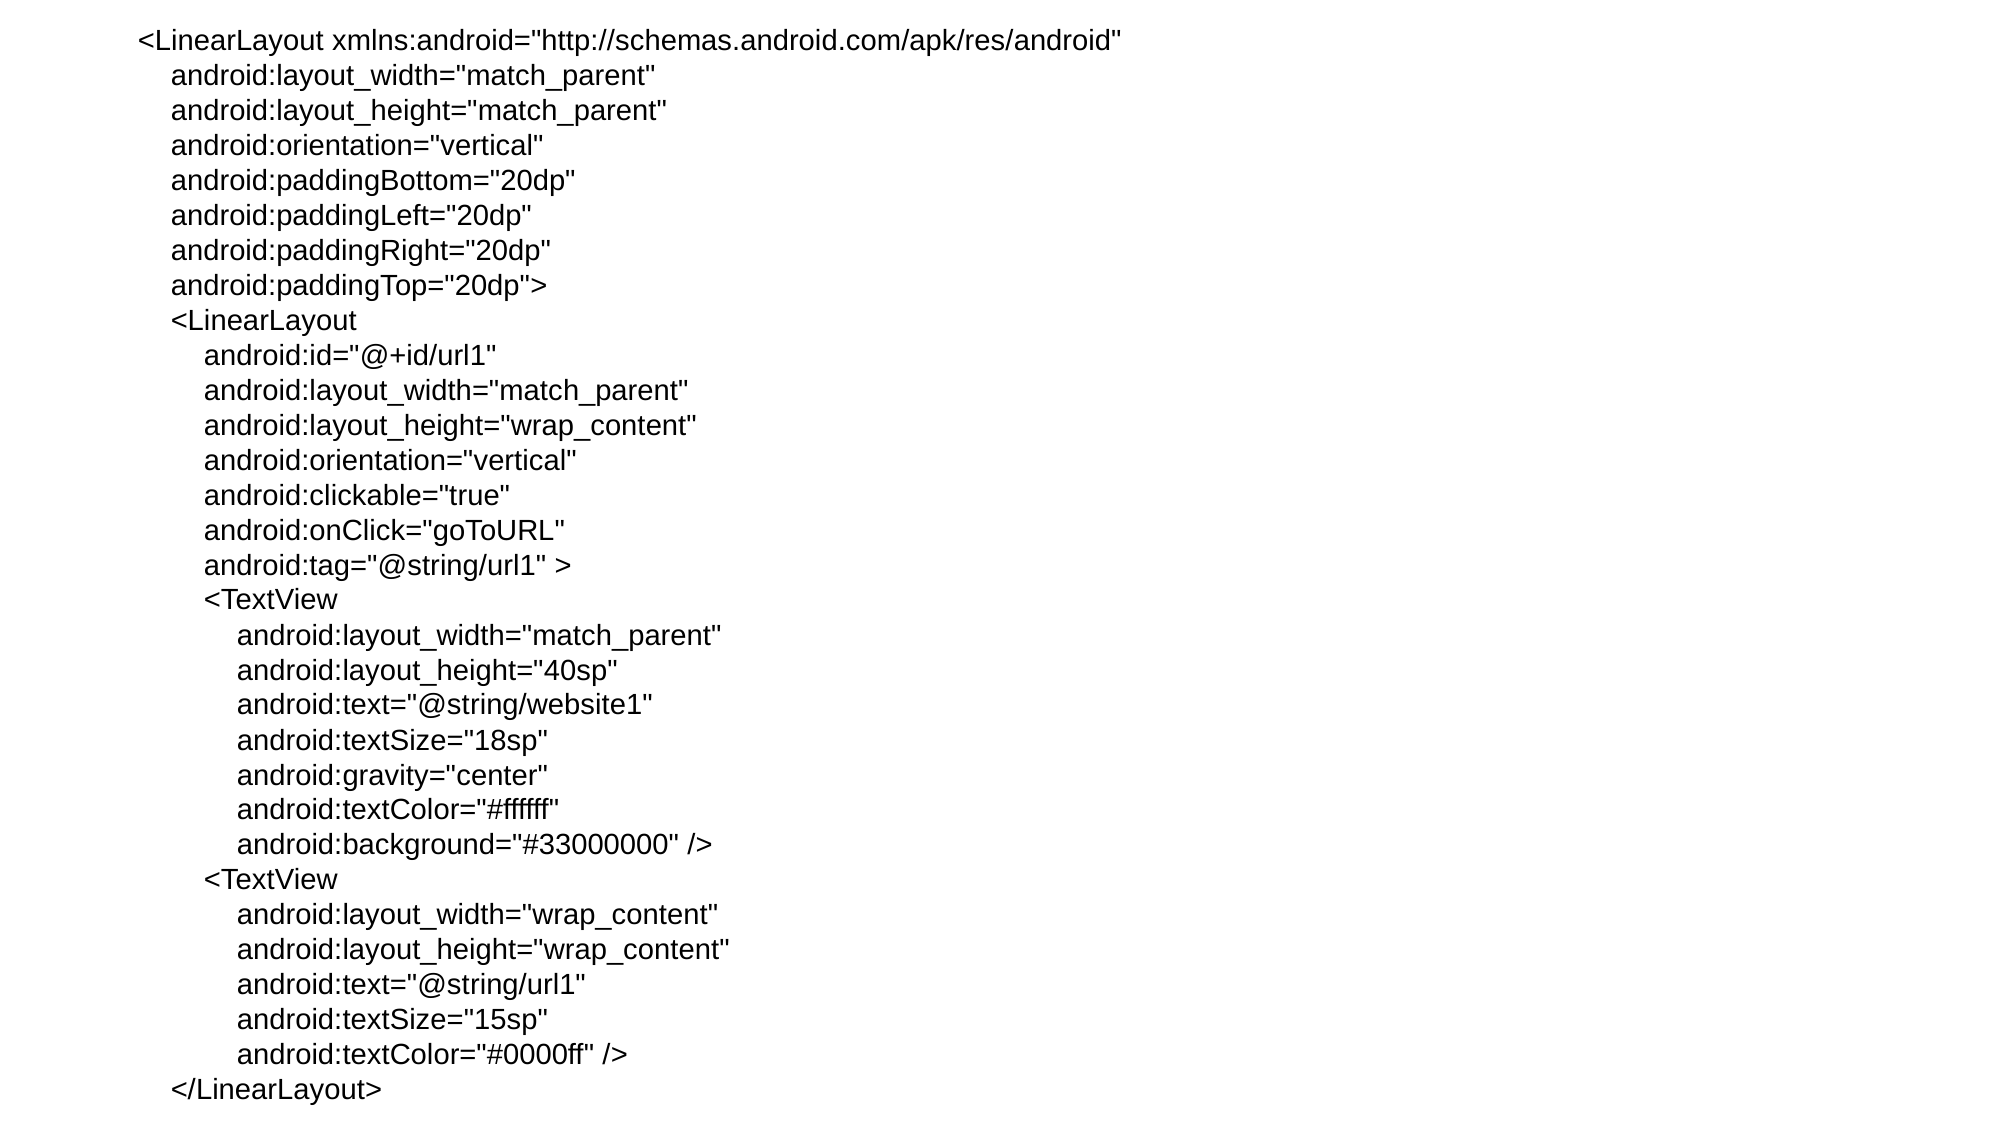

<LinearLayout xmlns:android="http://schemas.android.com/apk/res/android"
    android:layout_width="match_parent"
    android:layout_height="match_parent"
    android:orientation="vertical"
    android:paddingBottom="20dp"
    android:paddingLeft="20dp"
    android:paddingRight="20dp"
    android:paddingTop="20dp">
    <LinearLayout
        android:id="@+id/url1"
        android:layout_width="match_parent"
        android:layout_height="wrap_content"
        android:orientation="vertical"
        android:clickable="true"
        android:onClick="goToURL"
        android:tag="@string/url1" >
        <TextView
            android:layout_width="match_parent"
            android:layout_height="40sp"
            android:text="@string/website1"
            android:textSize="18sp"
            android:gravity="center"
            android:textColor="#ffffff"
            android:background="#33000000" />
        <TextView
            android:layout_width="wrap_content"
            android:layout_height="wrap_content"
            android:text="@string/url1"
            android:textSize="15sp"
            android:textColor="#0000ff" />
    </LinearLayout>